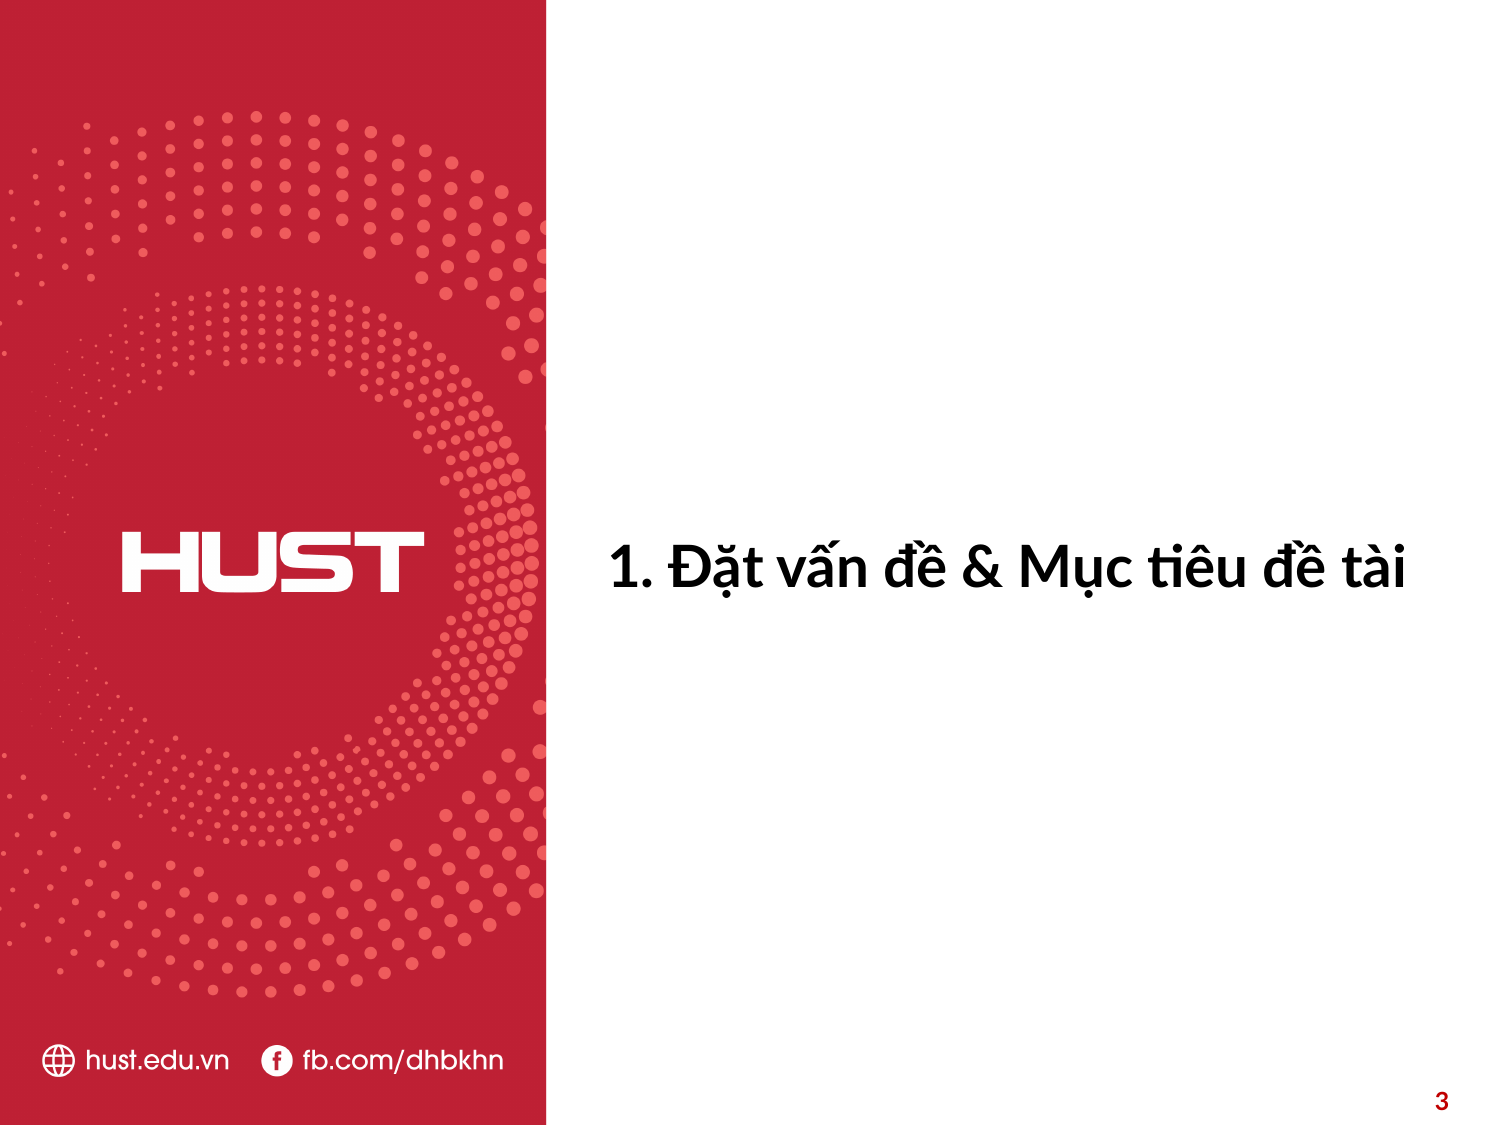

1. Đặt vấn đề & Mục tiêu đề tài
3